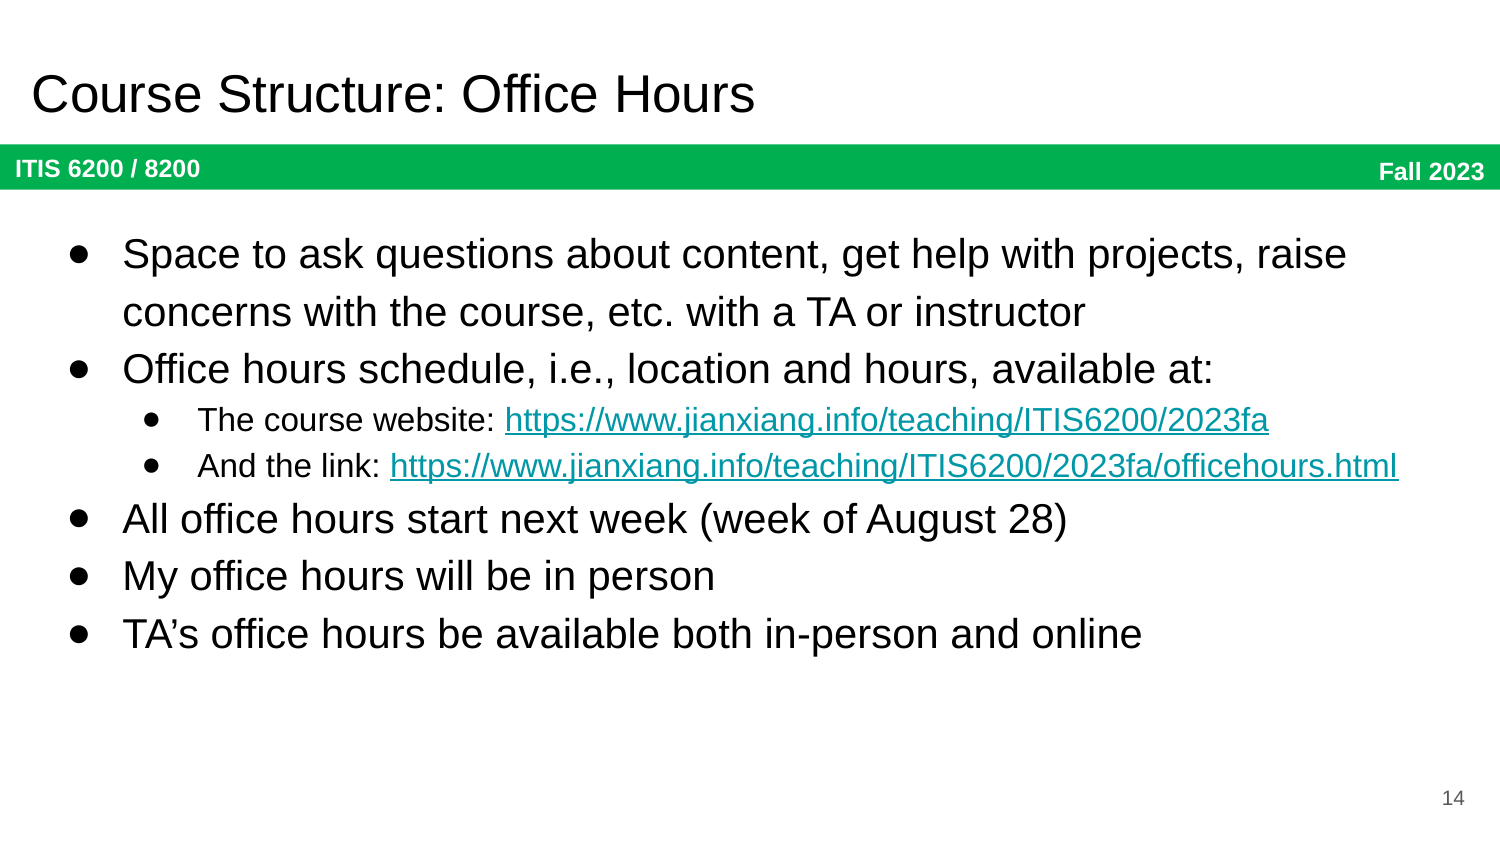

# Course Structure: Office Hours
Space to ask questions about content, get help with projects, raise concerns with the course, etc. with a TA or instructor
Office hours schedule, i.e., location and hours, available at:
The course website: https://www.jianxiang.info/teaching/ITIS6200/2023fa
And the link: https://www.jianxiang.info/teaching/ITIS6200/2023fa/officehours.html
All office hours start next week (week of August 28)
My office hours will be in person
TA’s office hours be available both in-person and online
14